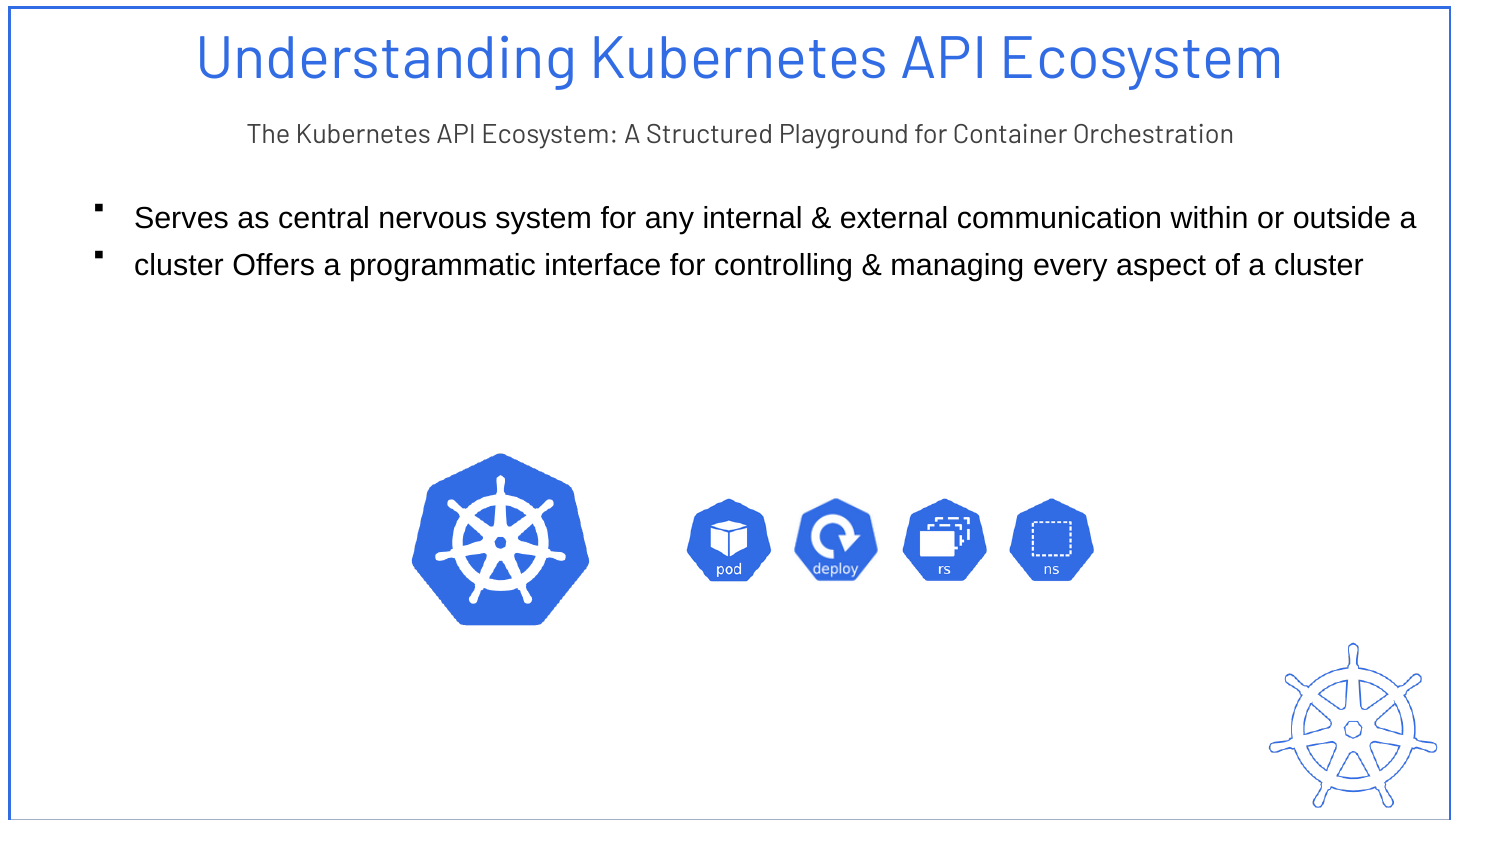

Understanding Kubernetes API Ecosystem
The Kubernetes API Ecosystem: A Structured Playground for Container Orchestration
▪ ▪
Serves as central nervous system for any internal & external communication within or outside a cluster Offers a programmatic interface for controlling & managing every aspect of a cluster